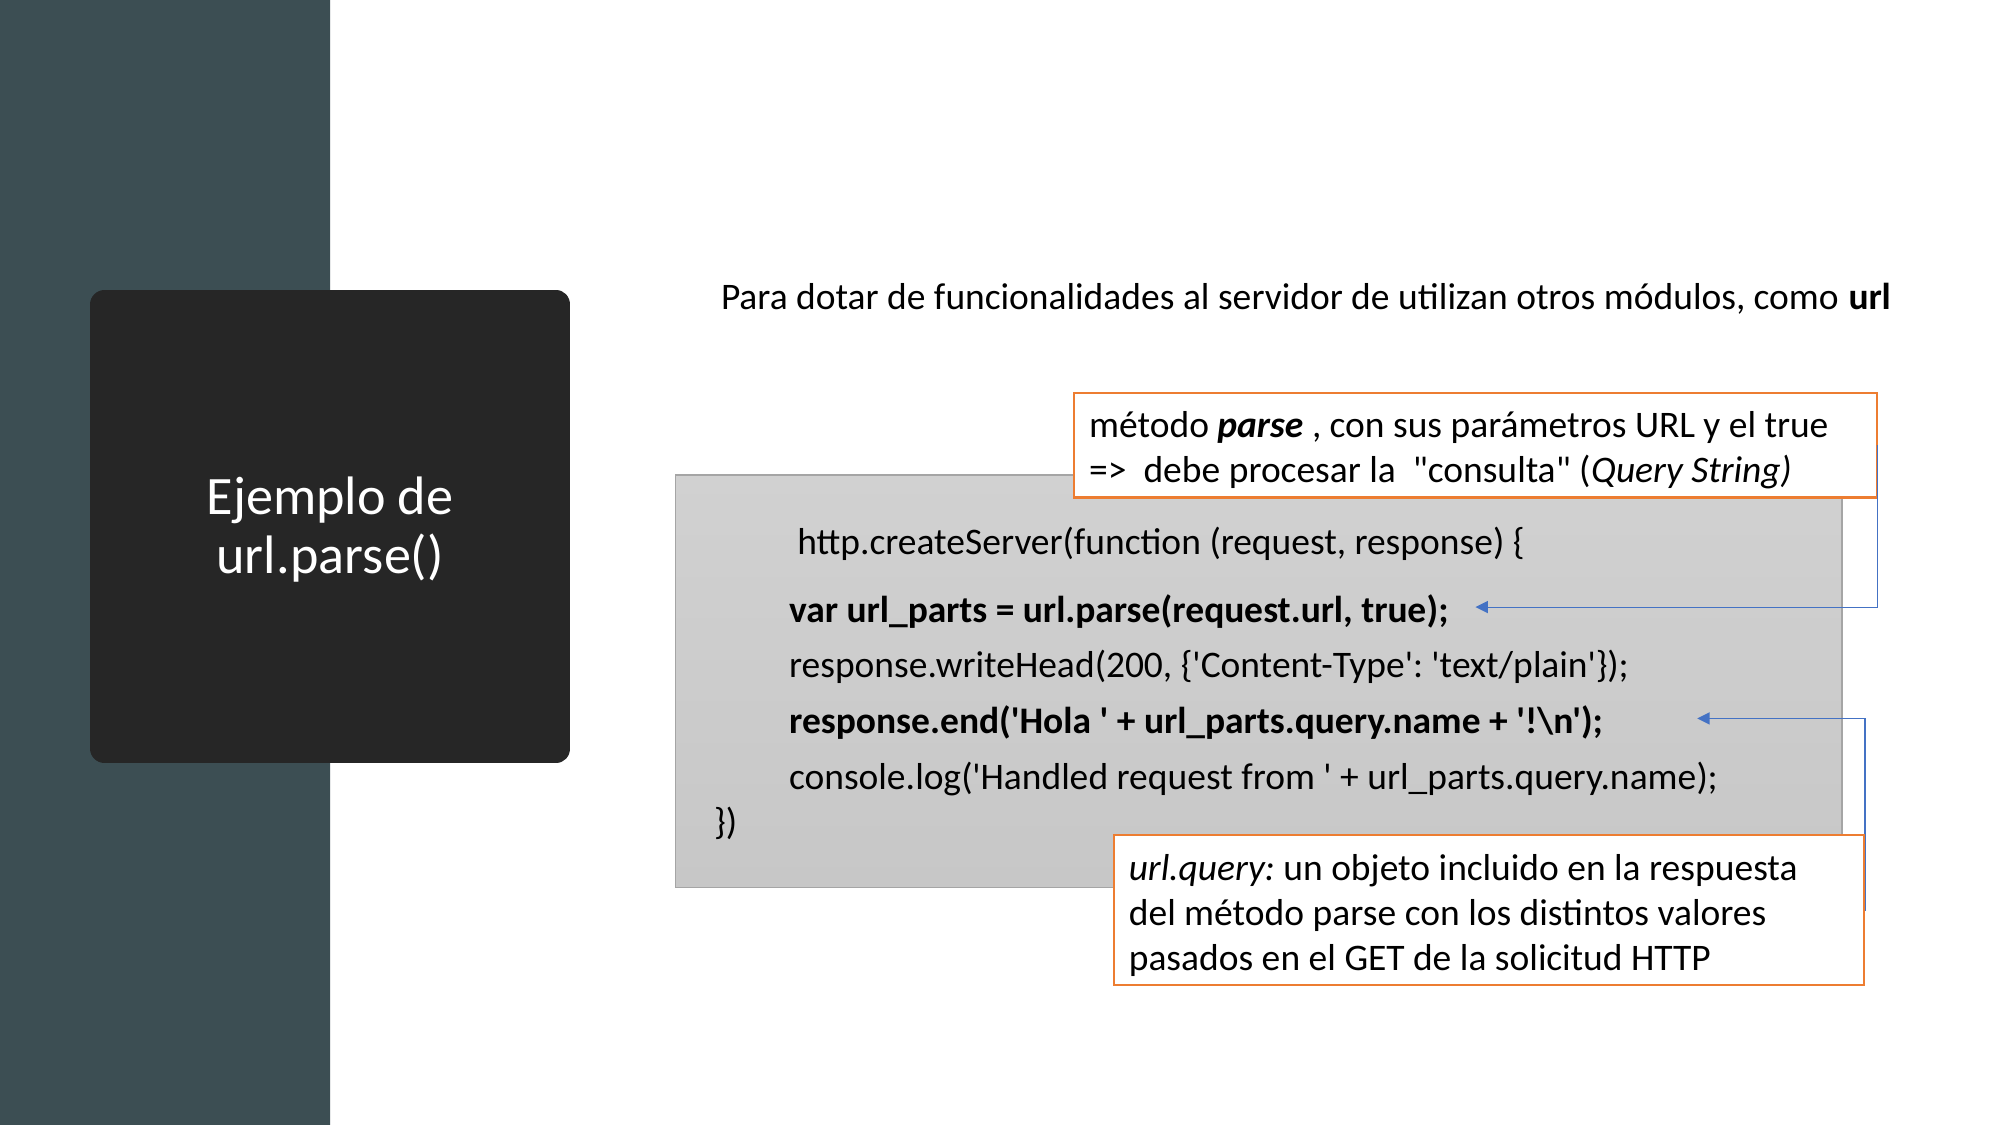

Para dotar de funcionalidades al servidor de utilizan otros módulos, como url
# Ejemplo de url.parse()
método parse , con sus parámetros URL y el true =>  debe procesar la  "consulta" (Query String)

http.createServer(function (request, response) {
var url_parts = url.parse(request.url, true);
response.writeHead(200, {'Content-Type': 'text/plain'});
response.end('Hola ' + url_parts.query.name + '!\n');
console.log('Handled request from ' + url_parts.query.name);
})
url.query: un objeto incluido en la respuesta del método parse con los distintos valores pasados en el GET de la solicitud HTTP